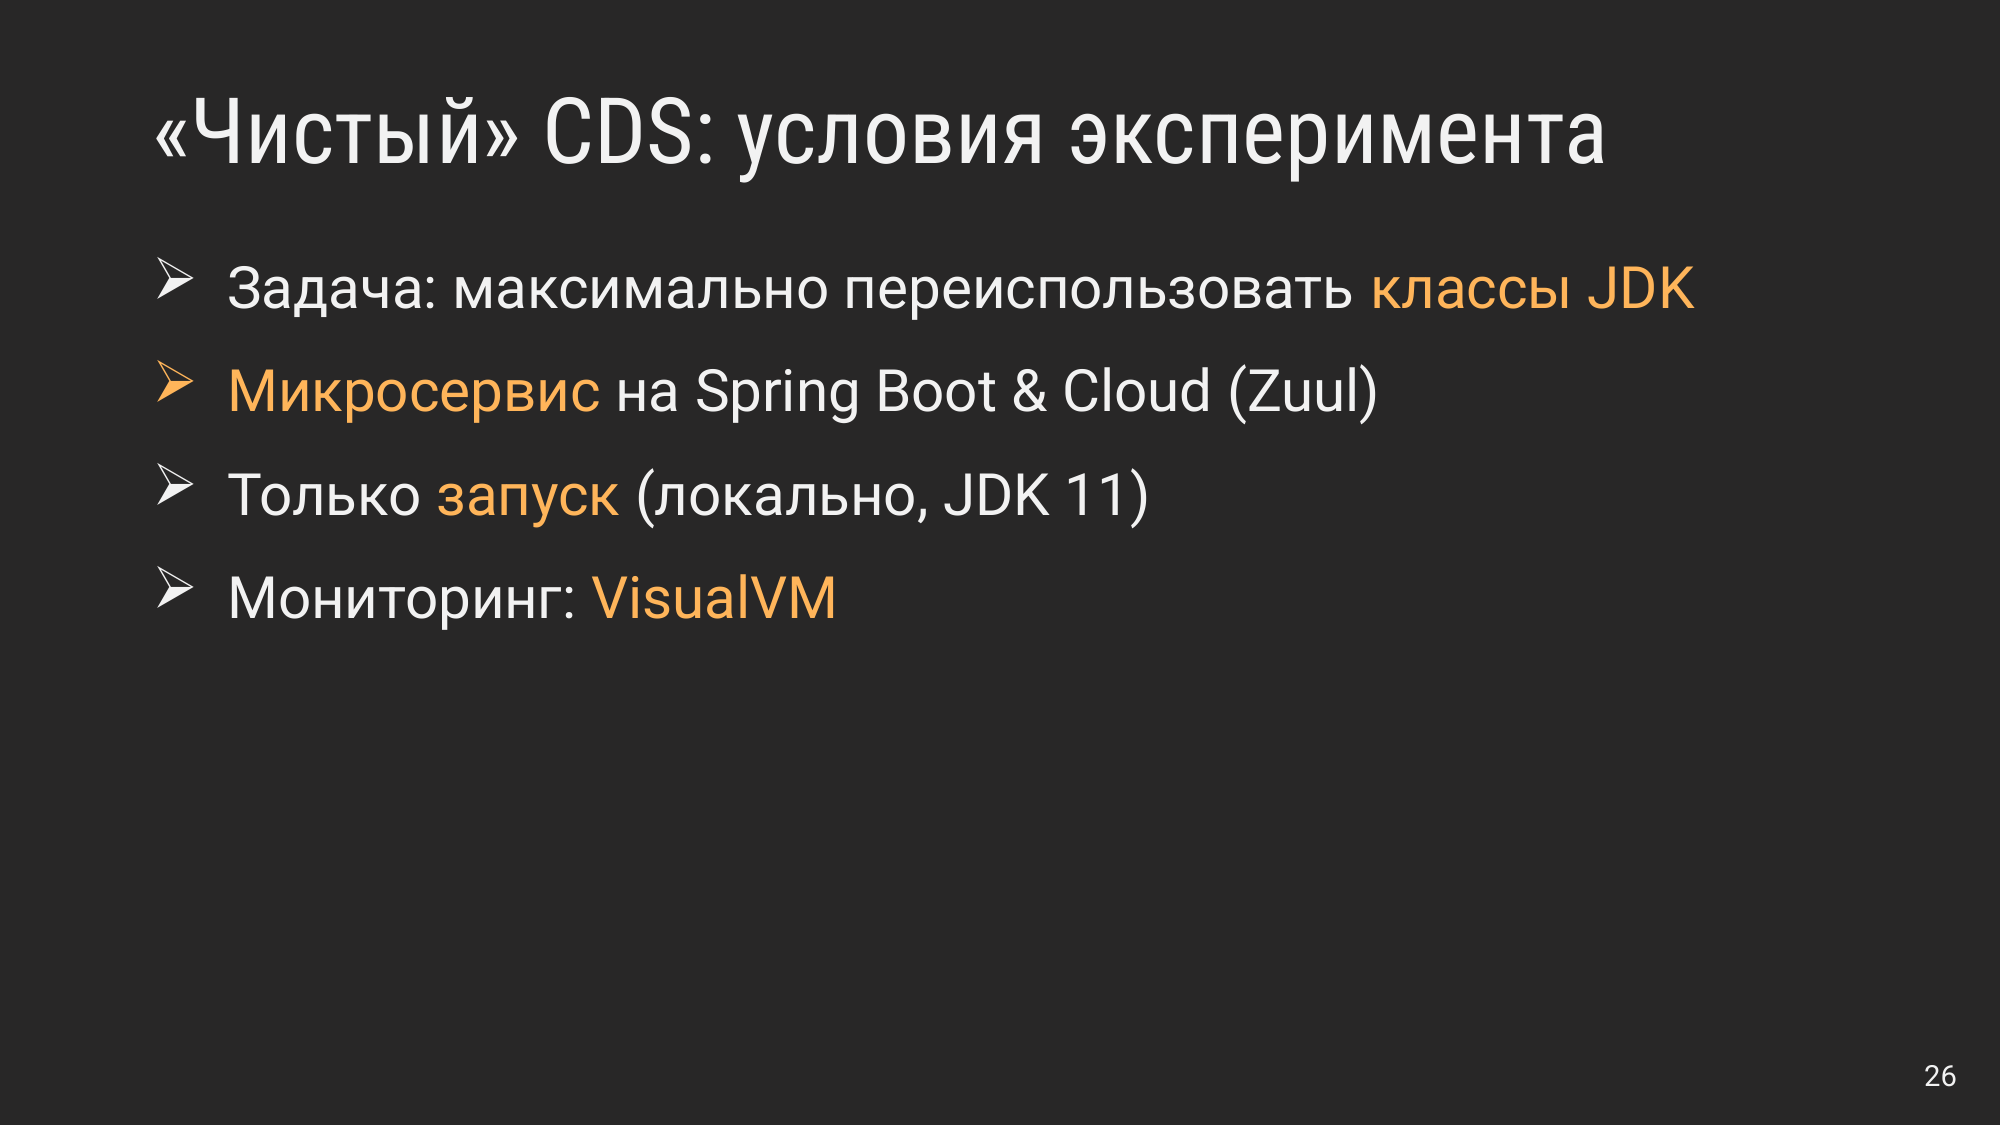

# «Чистый» CDS: условия эксперимента
Задача: максимально переиспользовать классы JDK
Микросервис на Spring Boot & Cloud (Zuul)
Только запуск (локально, JDK 11)
Мониторинг: VisualVM
26